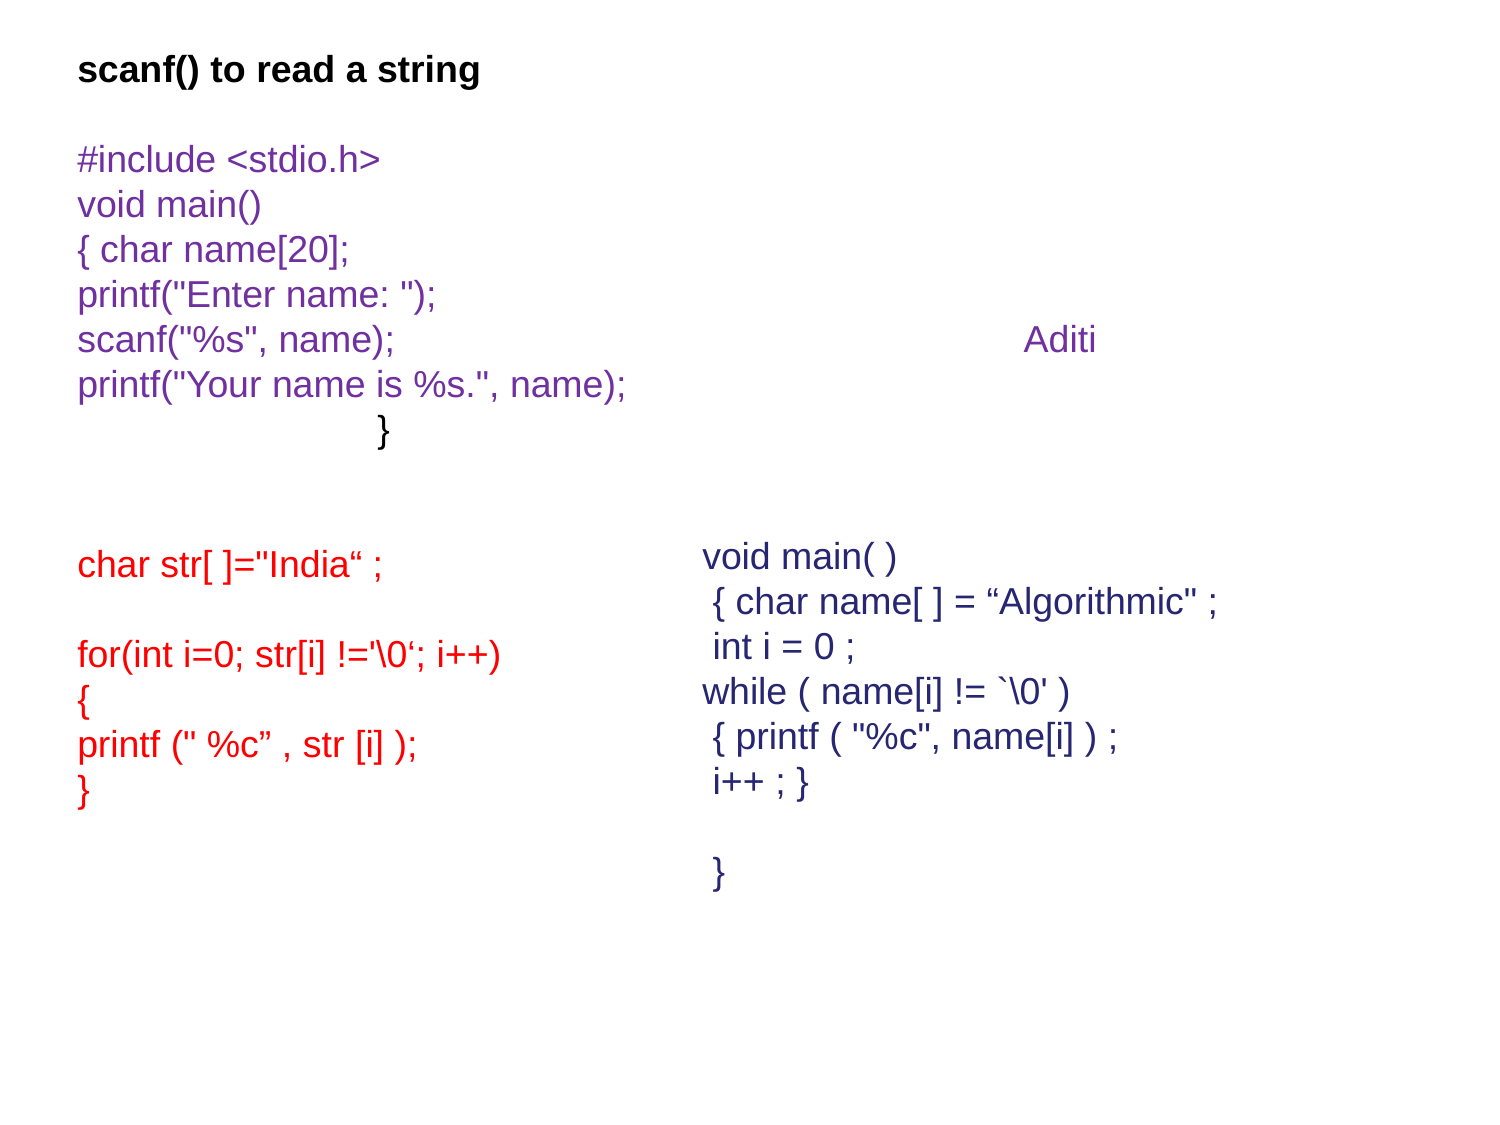

scanf() to read a string

#include <stdio.h>
void main()
{ char name[20];
printf("Enter name: ");
scanf("%s", name); 			                   Aditi
printf("Your name is %s.", name);							}

char str[ ]="India“ ;

for(int i=0; str[i] !='\0‘; i++)
{
printf (" %c” , str [i] );
}

void main( )
 { char name[ ] = “Algorithmic" ;
 int i = 0 ;
while ( name[i] != `\0' )
 { printf ( "%c", name[i] ) ;
 i++ ; }

 }